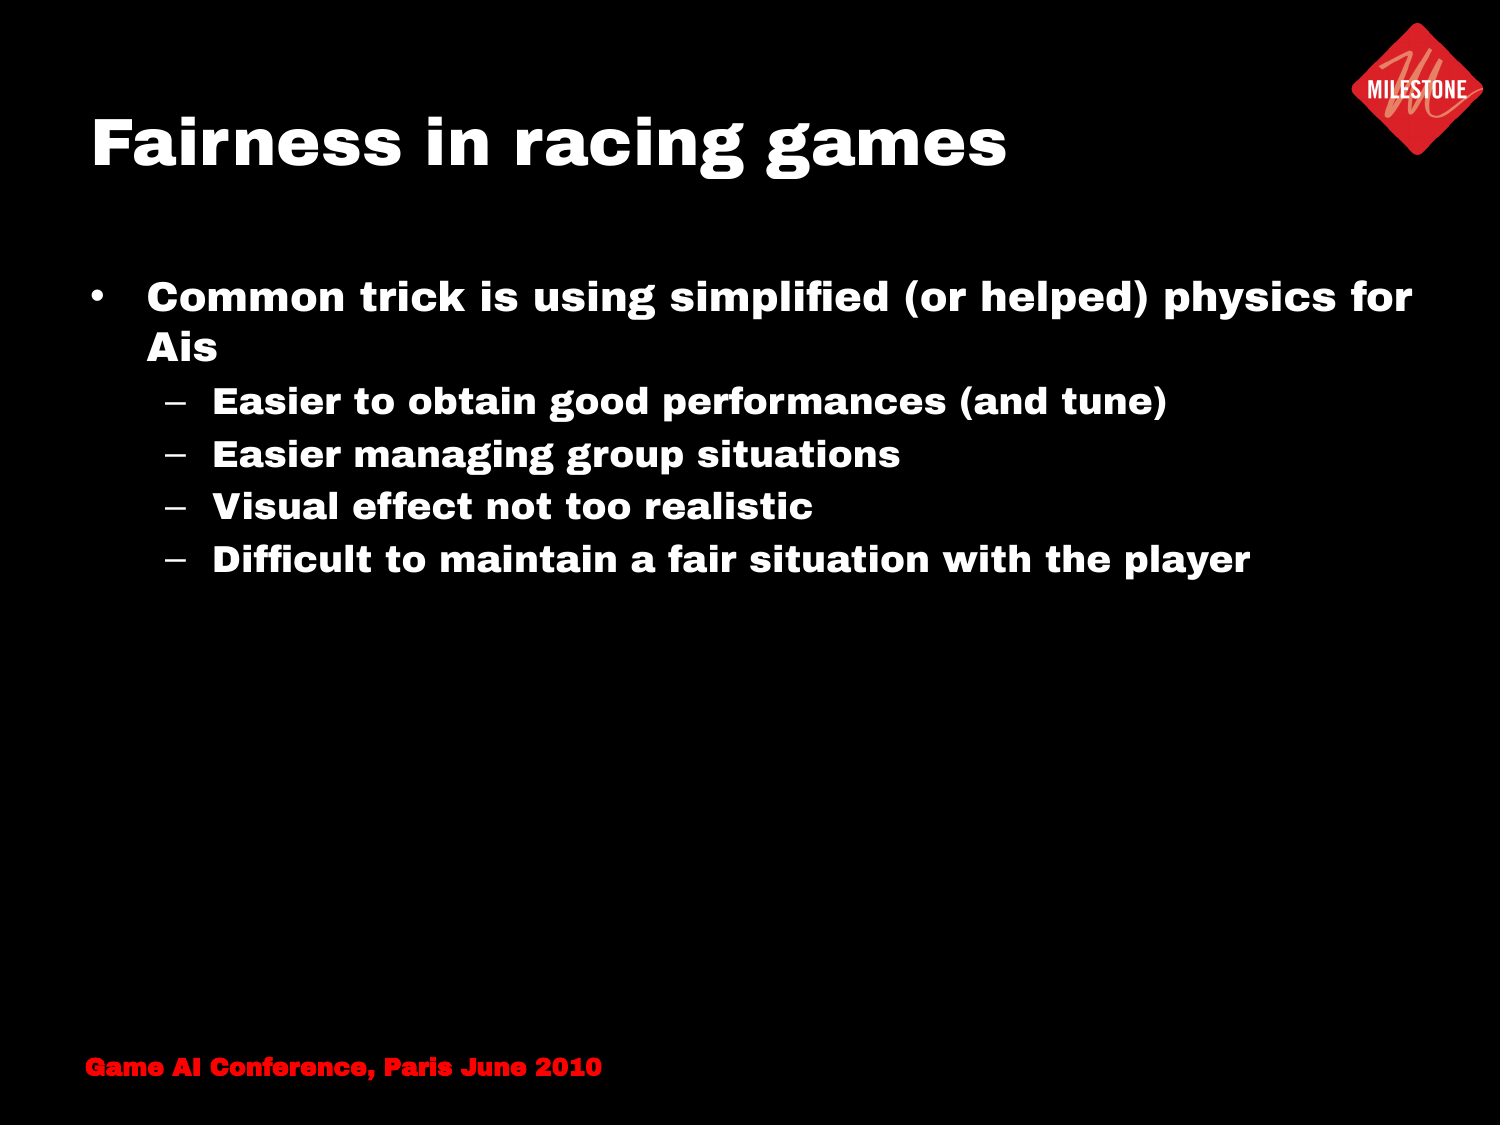

# Fairness in racing games
Common trick is using simplified (or helped) physics for Ais
Easier to obtain good performances (and tune)
Easier managing group situations
Visual effect not too realistic
Difficult to maintain a fair situation with the player
Game AI Conference, Paris June 2010